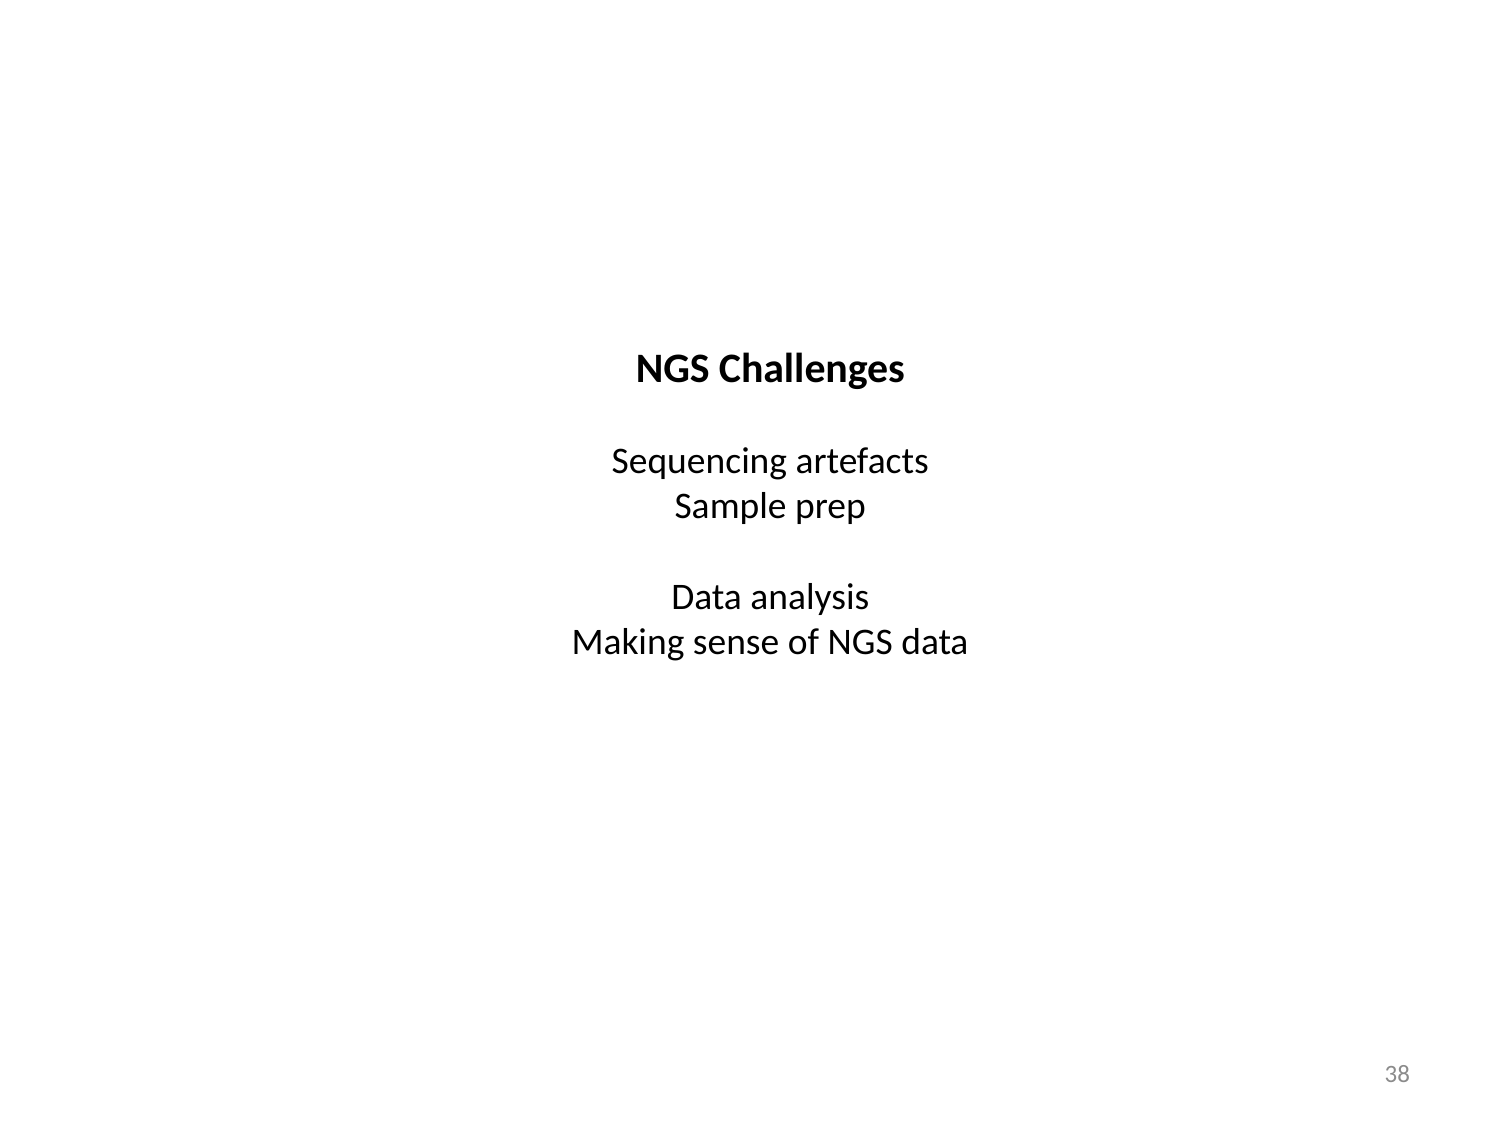

# NGS Challenges Sequencing artefacts Sample prep Data analysis Making sense of NGS data
38